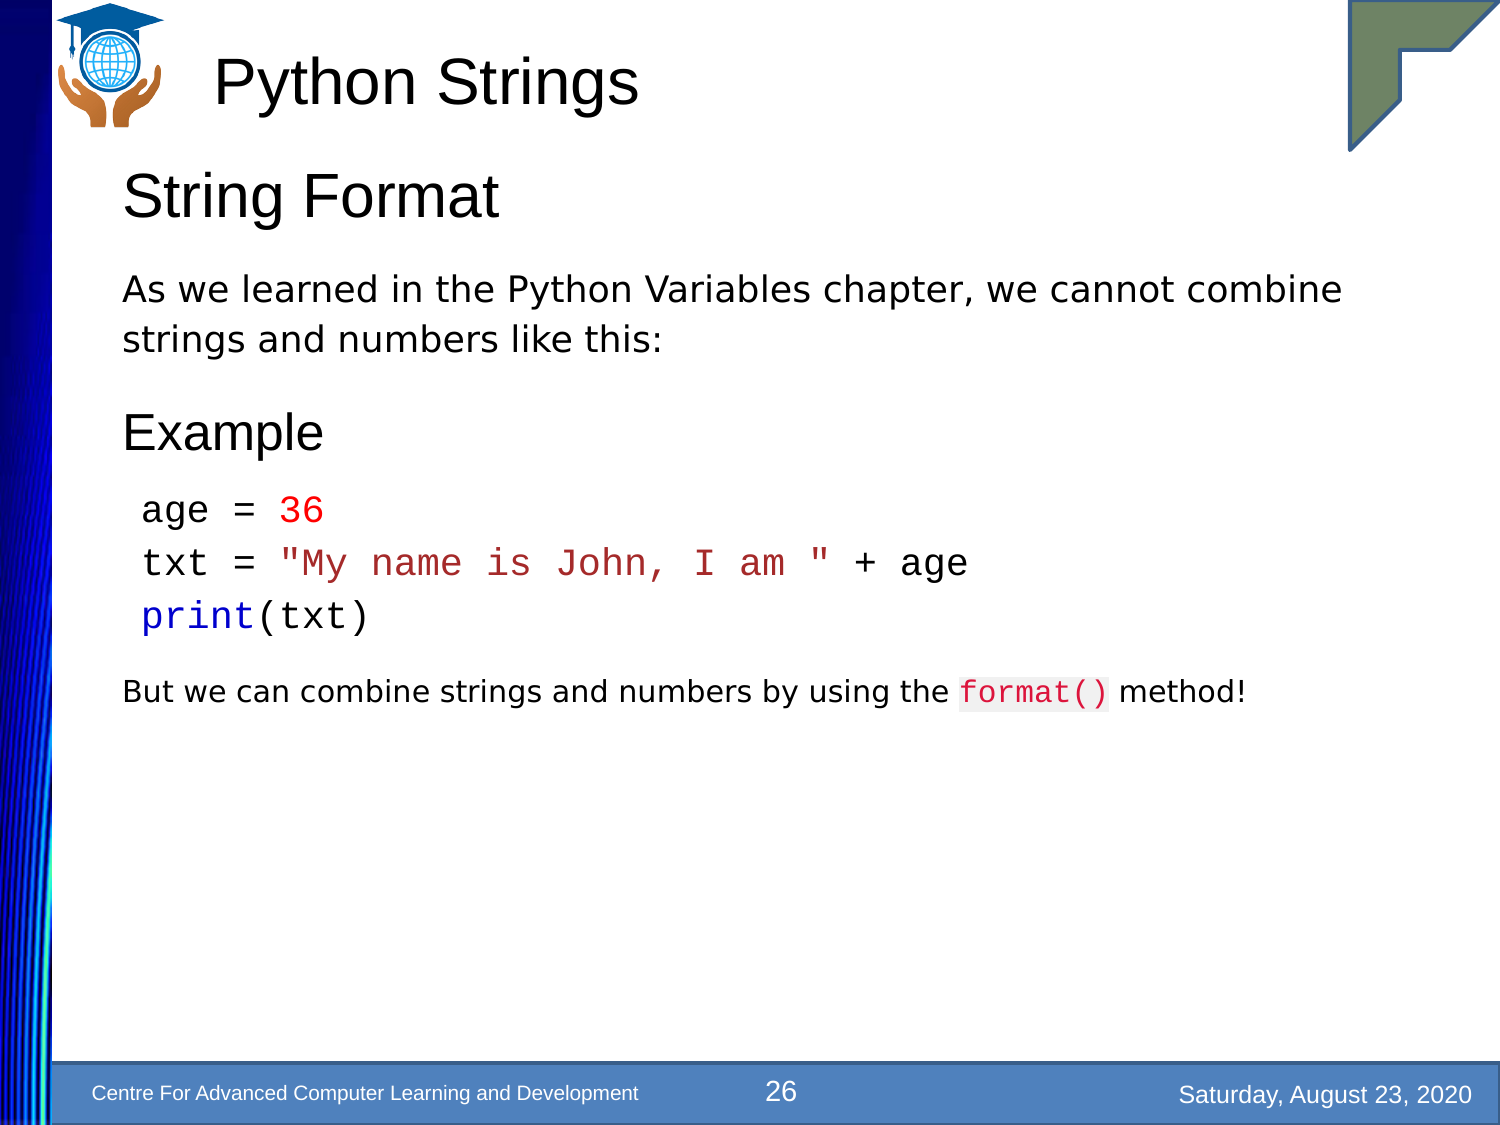

# Python Strings
String Format
As we learned in the Python Variables chapter, we cannot combine strings and numbers like this:
Example
age = 36
txt = "My name is John, I am " + age
print(txt)
But we can combine strings and numbers by using the format() method!

26
Saturday, August 23, 2020